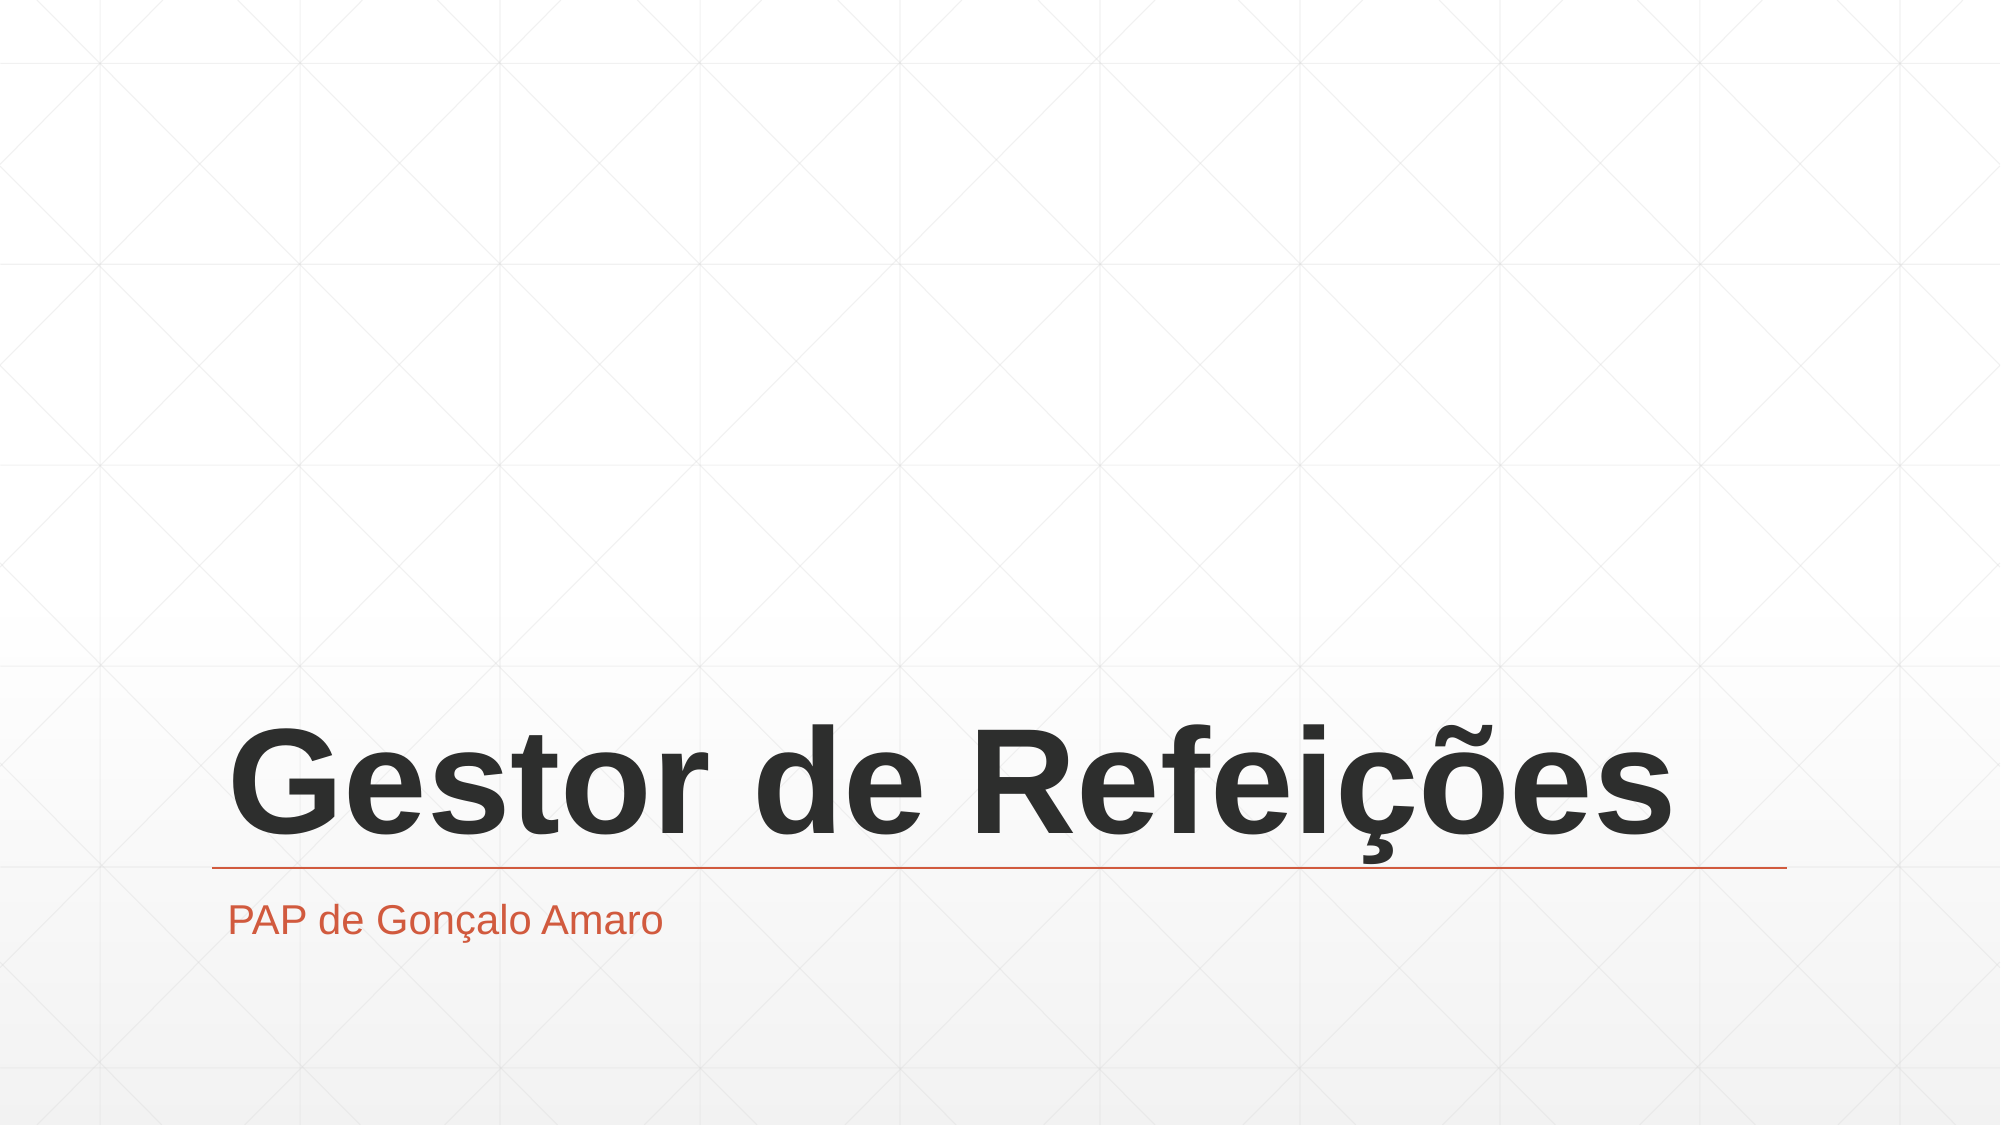

# Gestor de Refeições
PAP de Gonçalo Amaro